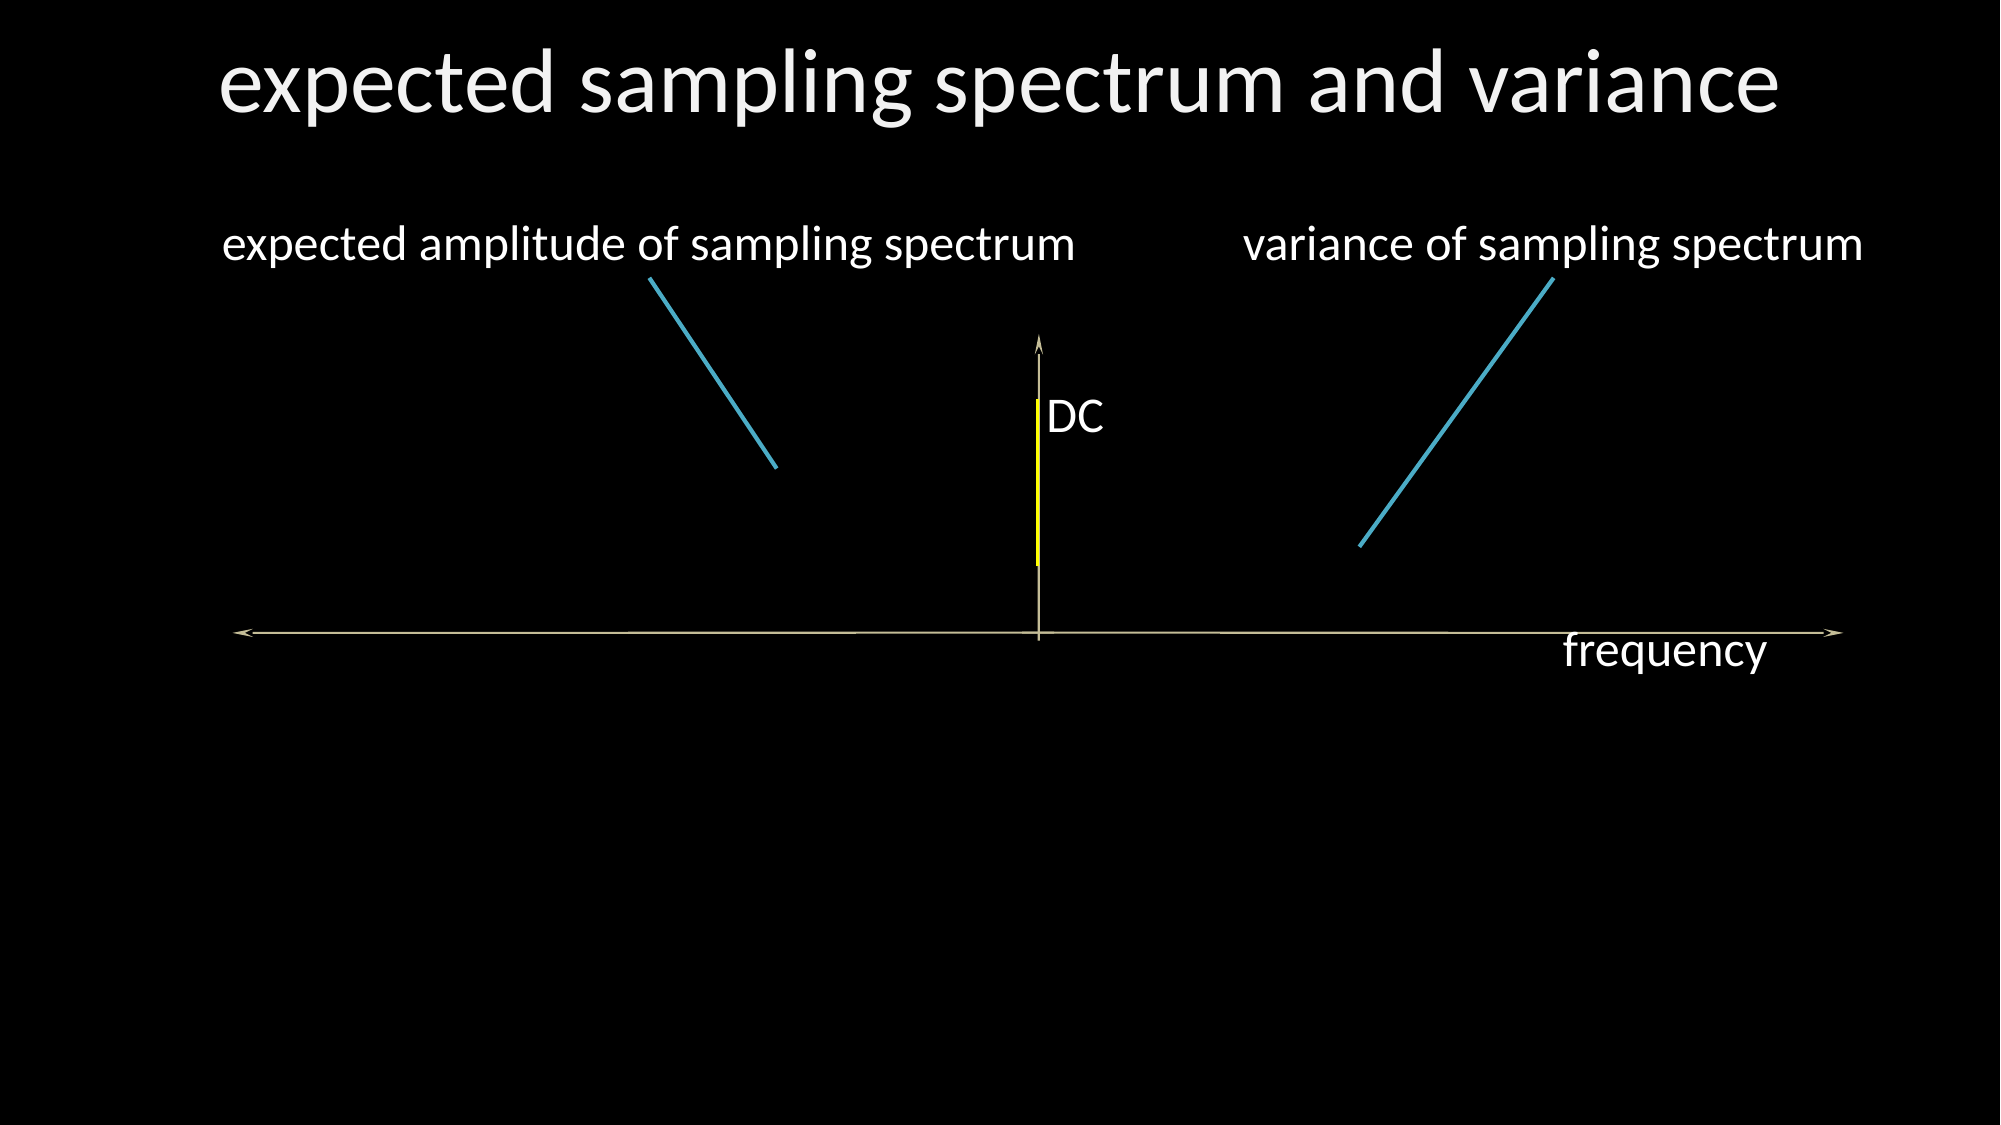

# expected sampling spectrum and variance

expected amplitude of sampling spectrum
variance of sampling spectrum

DC
frequency